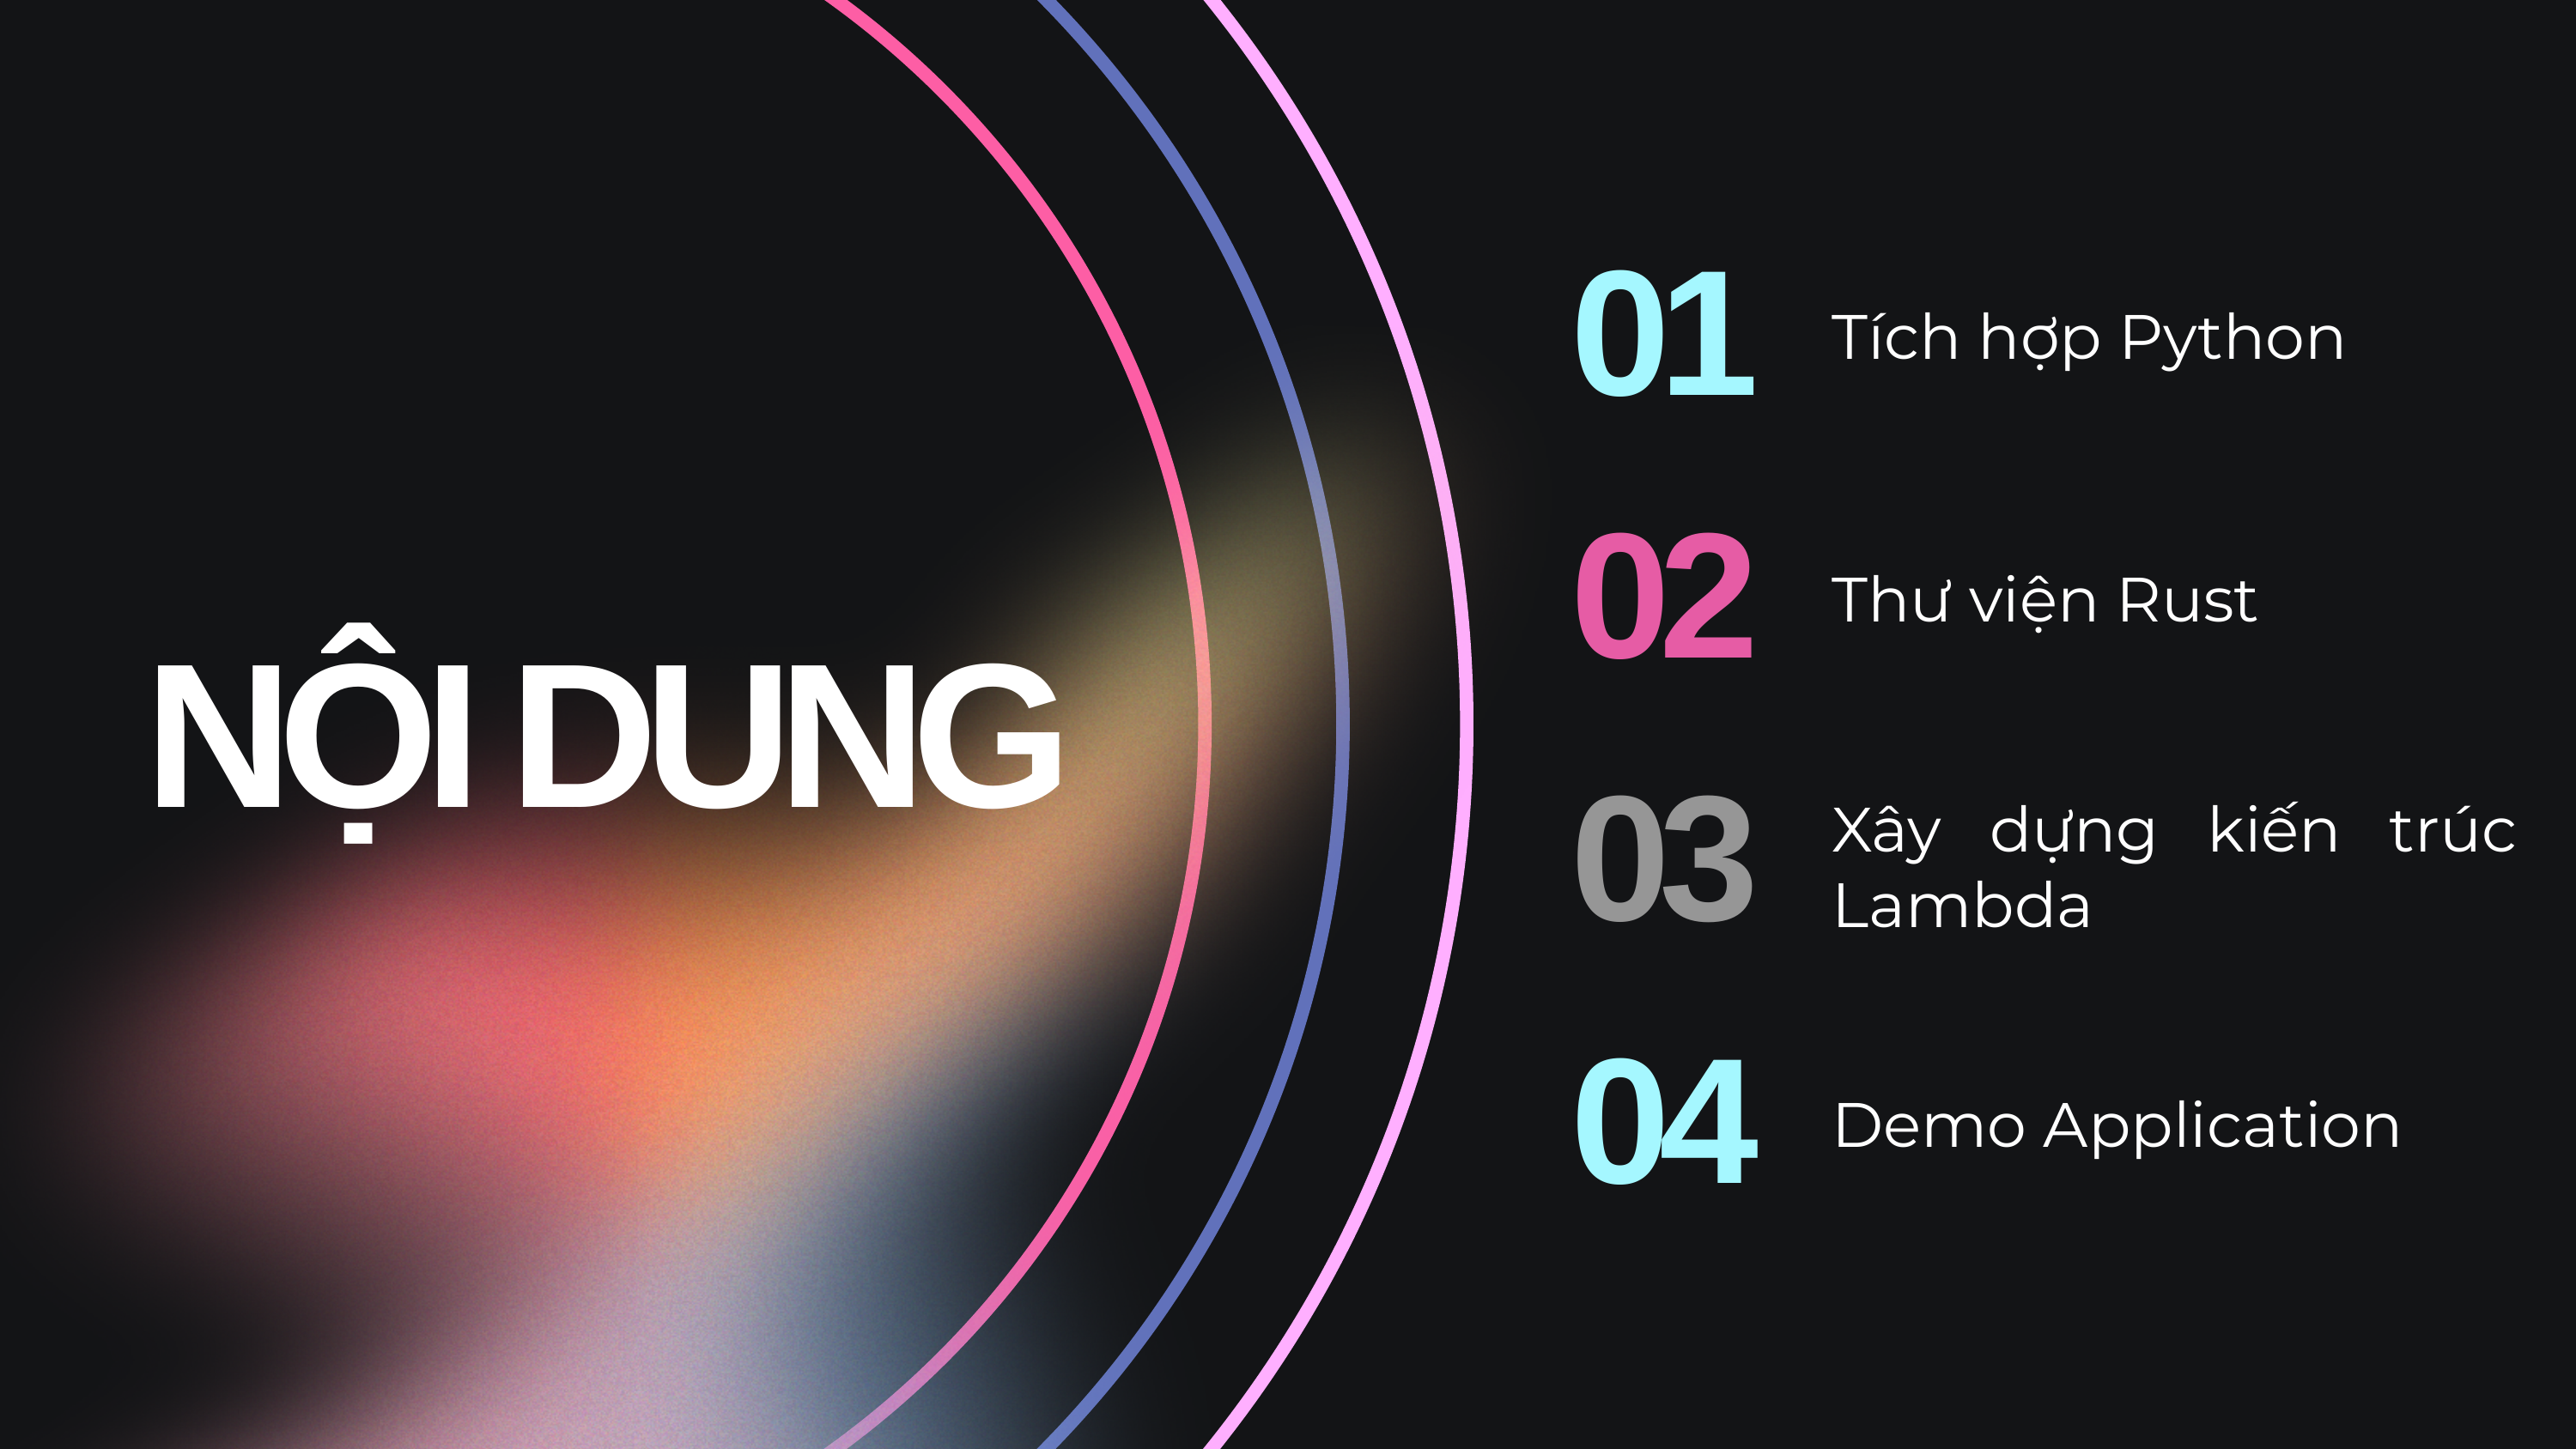

01
Tích hợp Python

02
Thư viện Rust
NỘI DUNG
03
Xây dựng kiến trúc Lambda
04
Demo Application